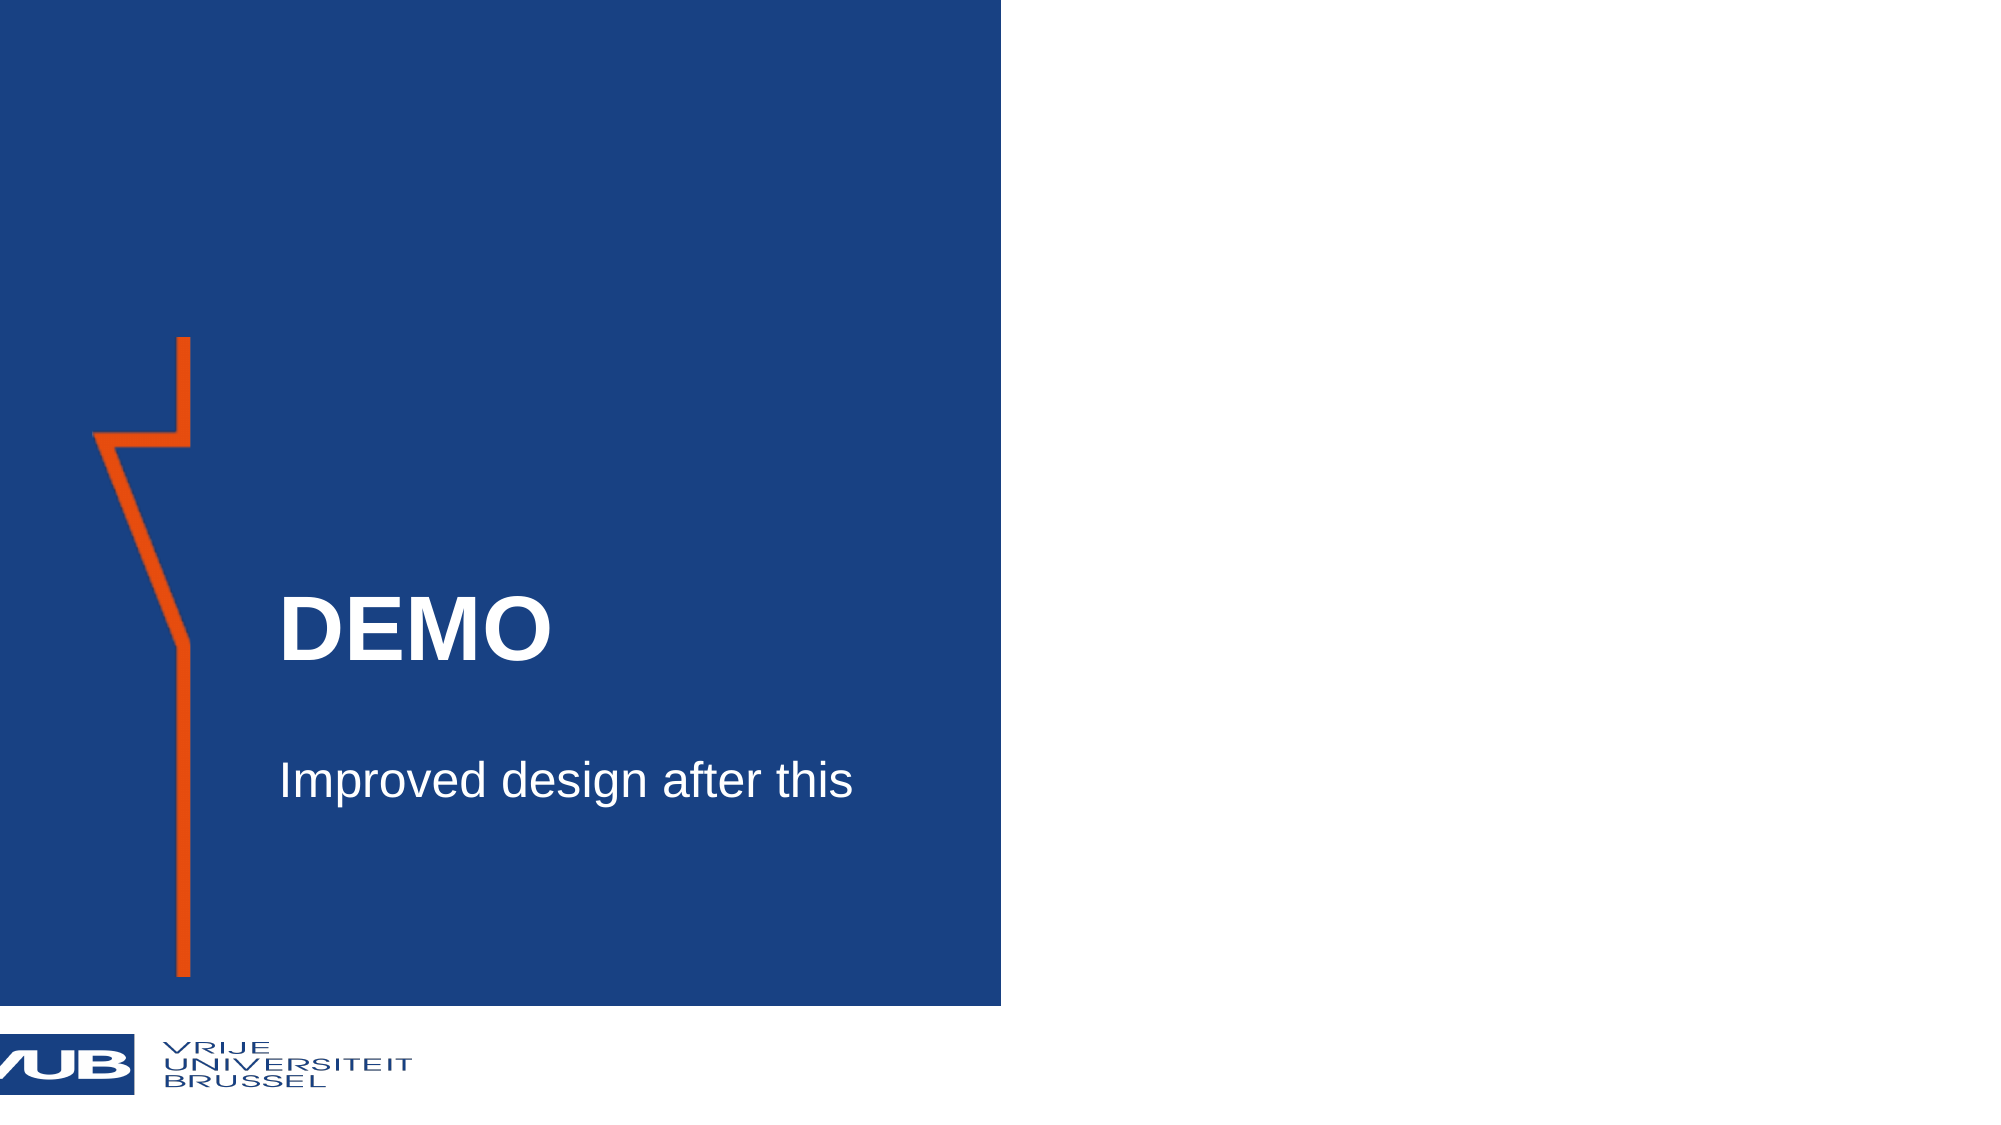

# DEMO
Improved design after this
06/09/2024